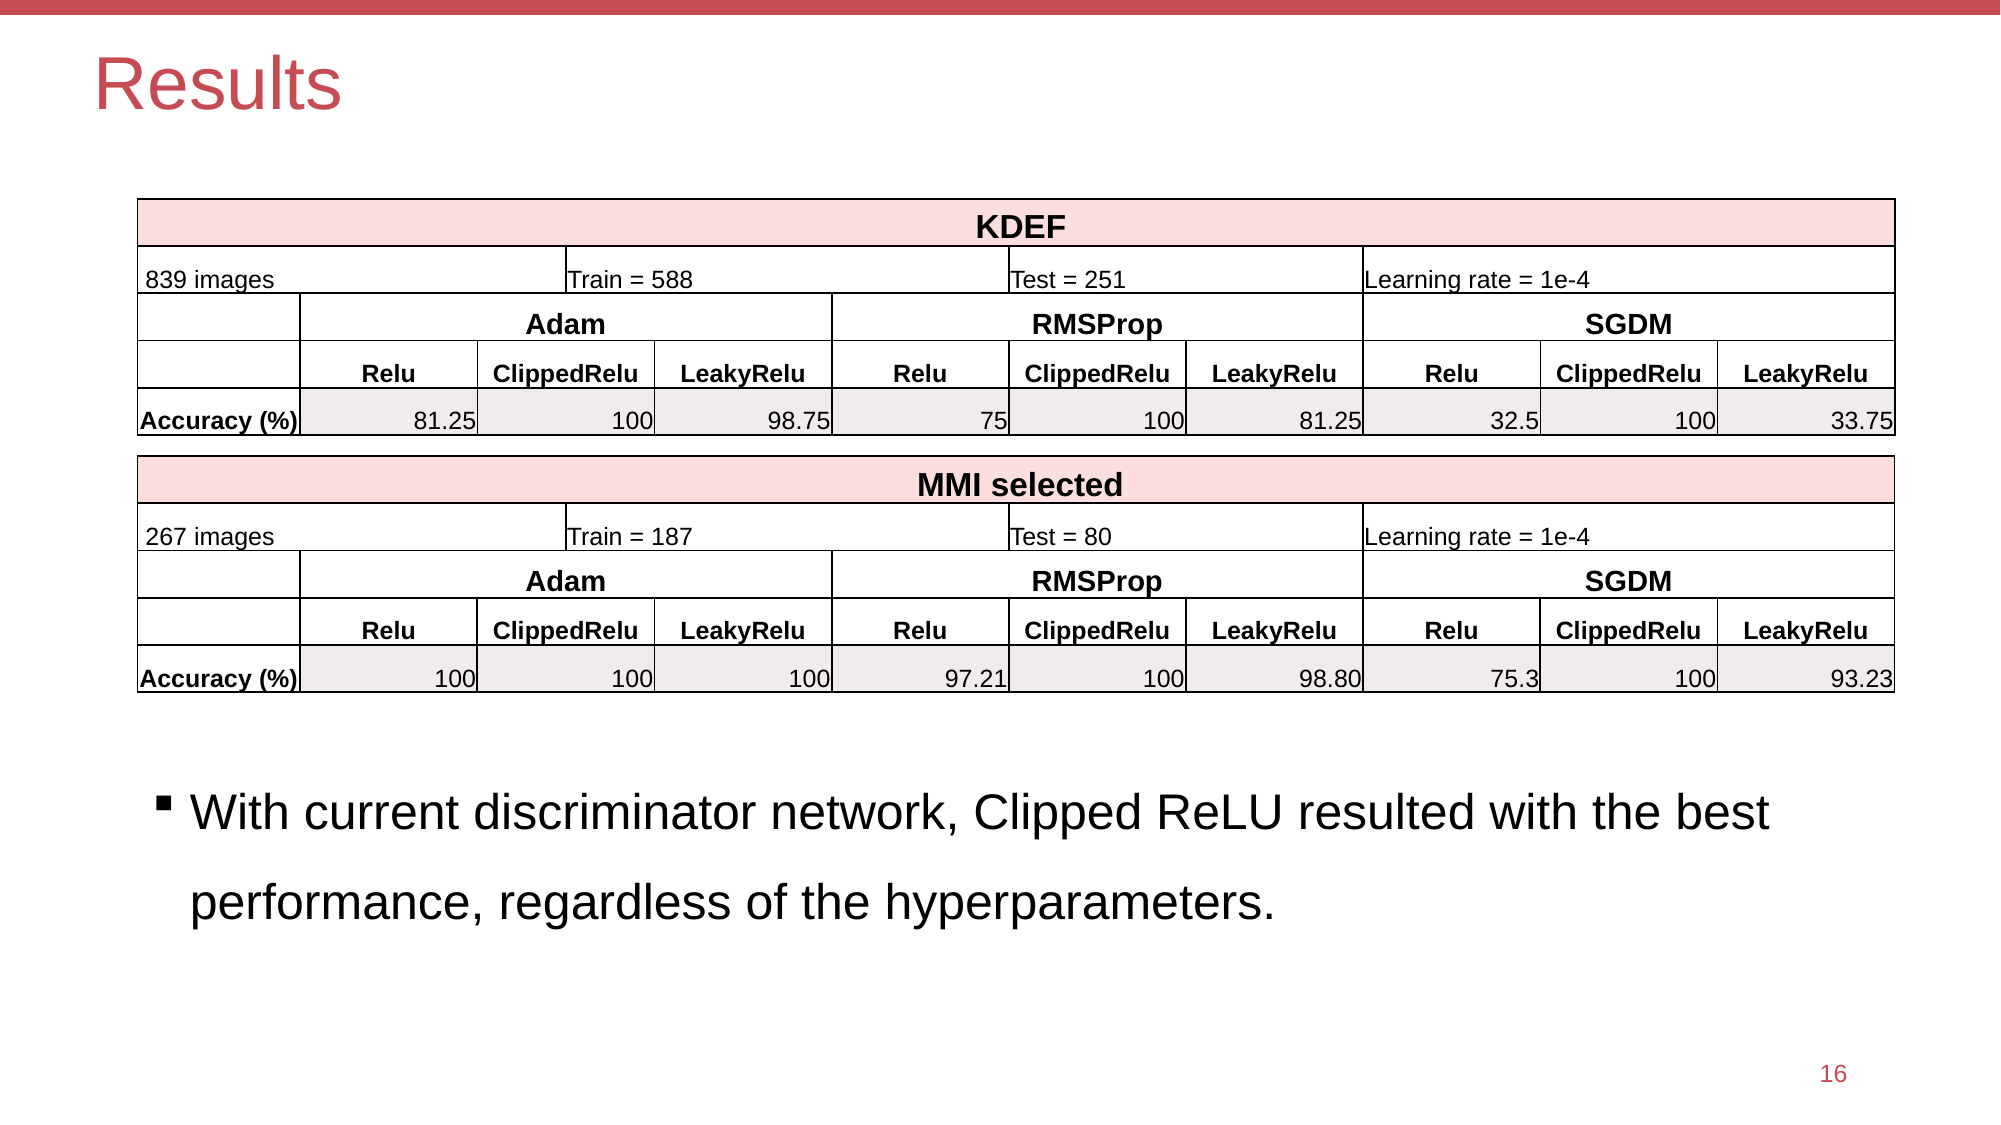

# Results
| KDEF |  |  |  |  |  |  |  |  |  |  |
| --- | --- | --- | --- | --- | --- | --- | --- | --- | --- | --- |
| 839 images |  |  | Train = 588 |  |  | Test = 251 |  | Learning rate = 1e-4 |  |  |
|  | Adam |  |  |  | RMSProp |  |  | SGDM |  |  |
|  | Relu | ClippedRelu | LeakyRelu | LeakyRelu | Relu | ClippedRelu | LeakyRelu | Relu | ClippedRelu | LeakyRelu |
| Accuracy (%) | 81.25 | 100 | 0.9875 | 98.75 | 75 | 100 | 81.25 | 32.5 | 100 | 33.75 |
| MMI selected |  |  |  |  |  |  |  |  |  |  |
| --- | --- | --- | --- | --- | --- | --- | --- | --- | --- | --- |
| 267 images |  |  | Train = 187 | Train = 187 |  | Test = 80 |  | Learning rate = 1e-4 |  |  |
|  | Adam |  |  |  | RMSProp |  |  | SGDM |  |  |
|  | Relu | ClippedRelu |  | LeakyRelu | Relu | ClippedRelu | LeakyRelu | Relu | ClippedRelu | LeakyRelu |
| Accuracy (%) | 100 | 100 |  | 100 | 97.21 | 100 | 98.80 | 75.3 | 100 | 93.23 |
With current discriminator network, Clipped ReLU resulted with the best performance, regardless of the hyperparameters.
16